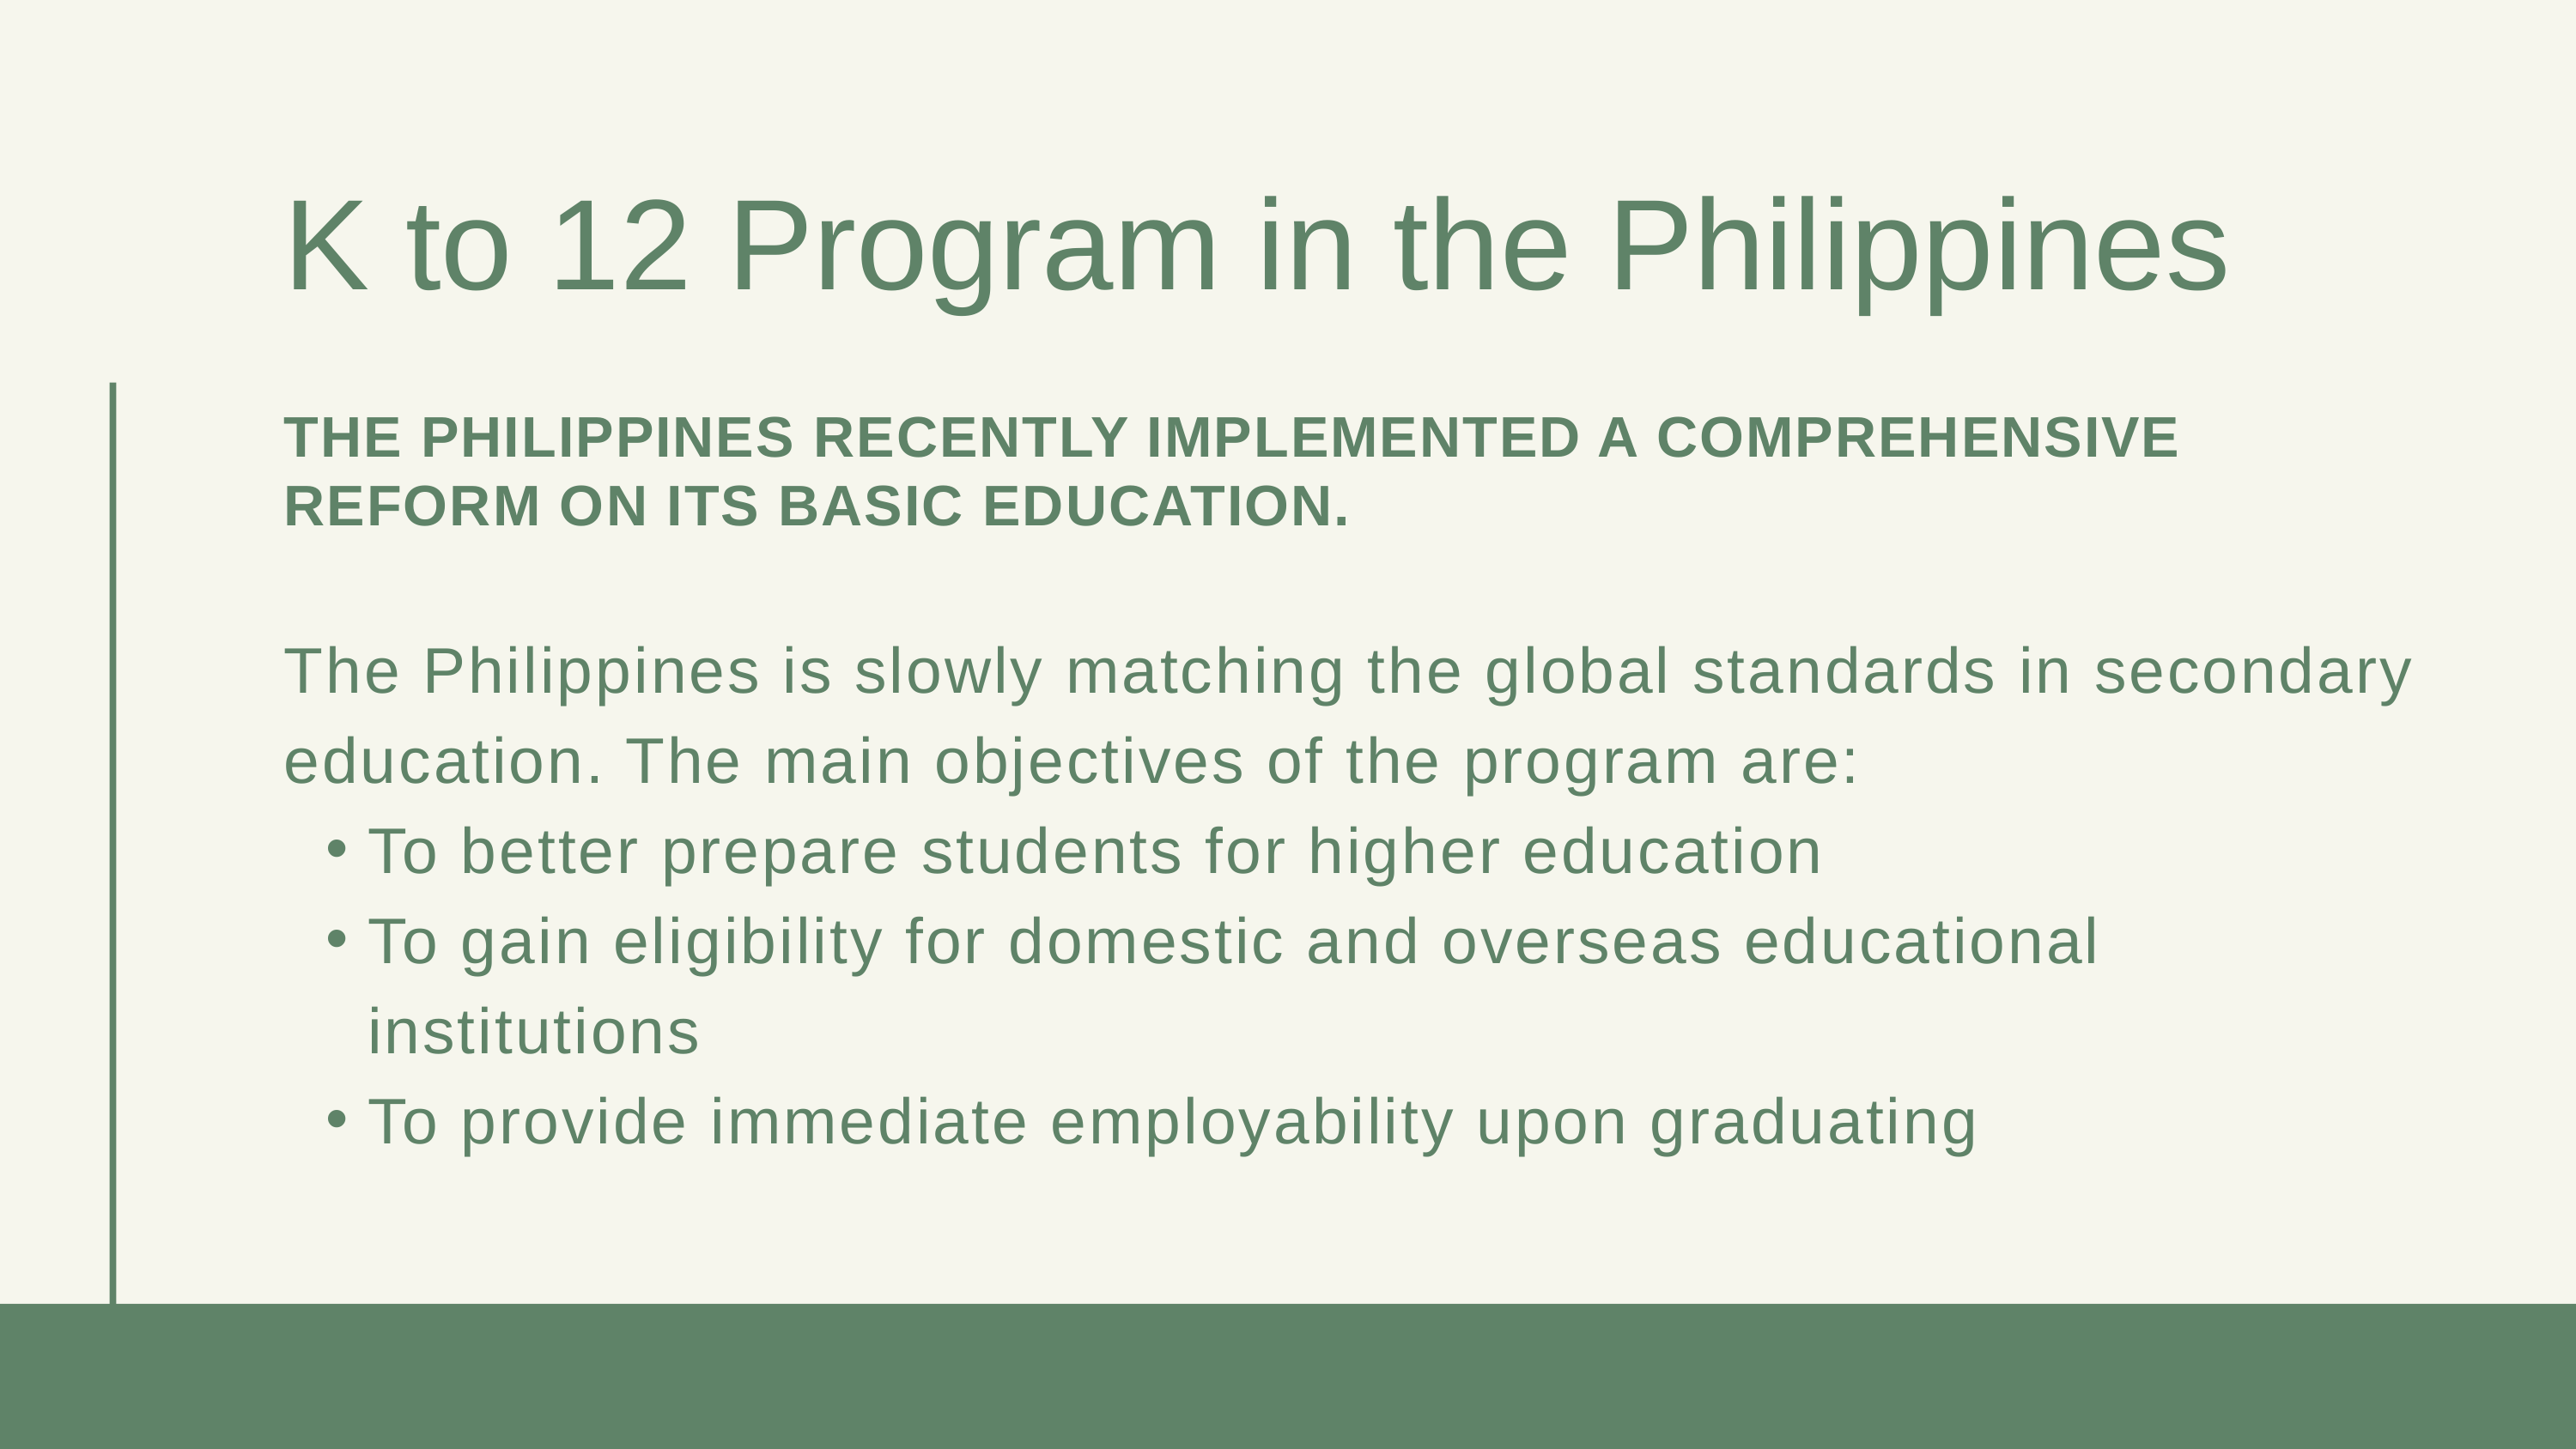

K to 12 Program in the Philippines
THE PHILIPPINES RECENTLY IMPLEMENTED A COMPREHENSIVE REFORM ON ITS BASIC EDUCATION.
The Philippines is slowly matching the global standards in secondary education. The main objectives of the program are:
To better prepare students for higher education
To gain eligibility for domestic and overseas educational institutions
To provide immediate employability upon graduating